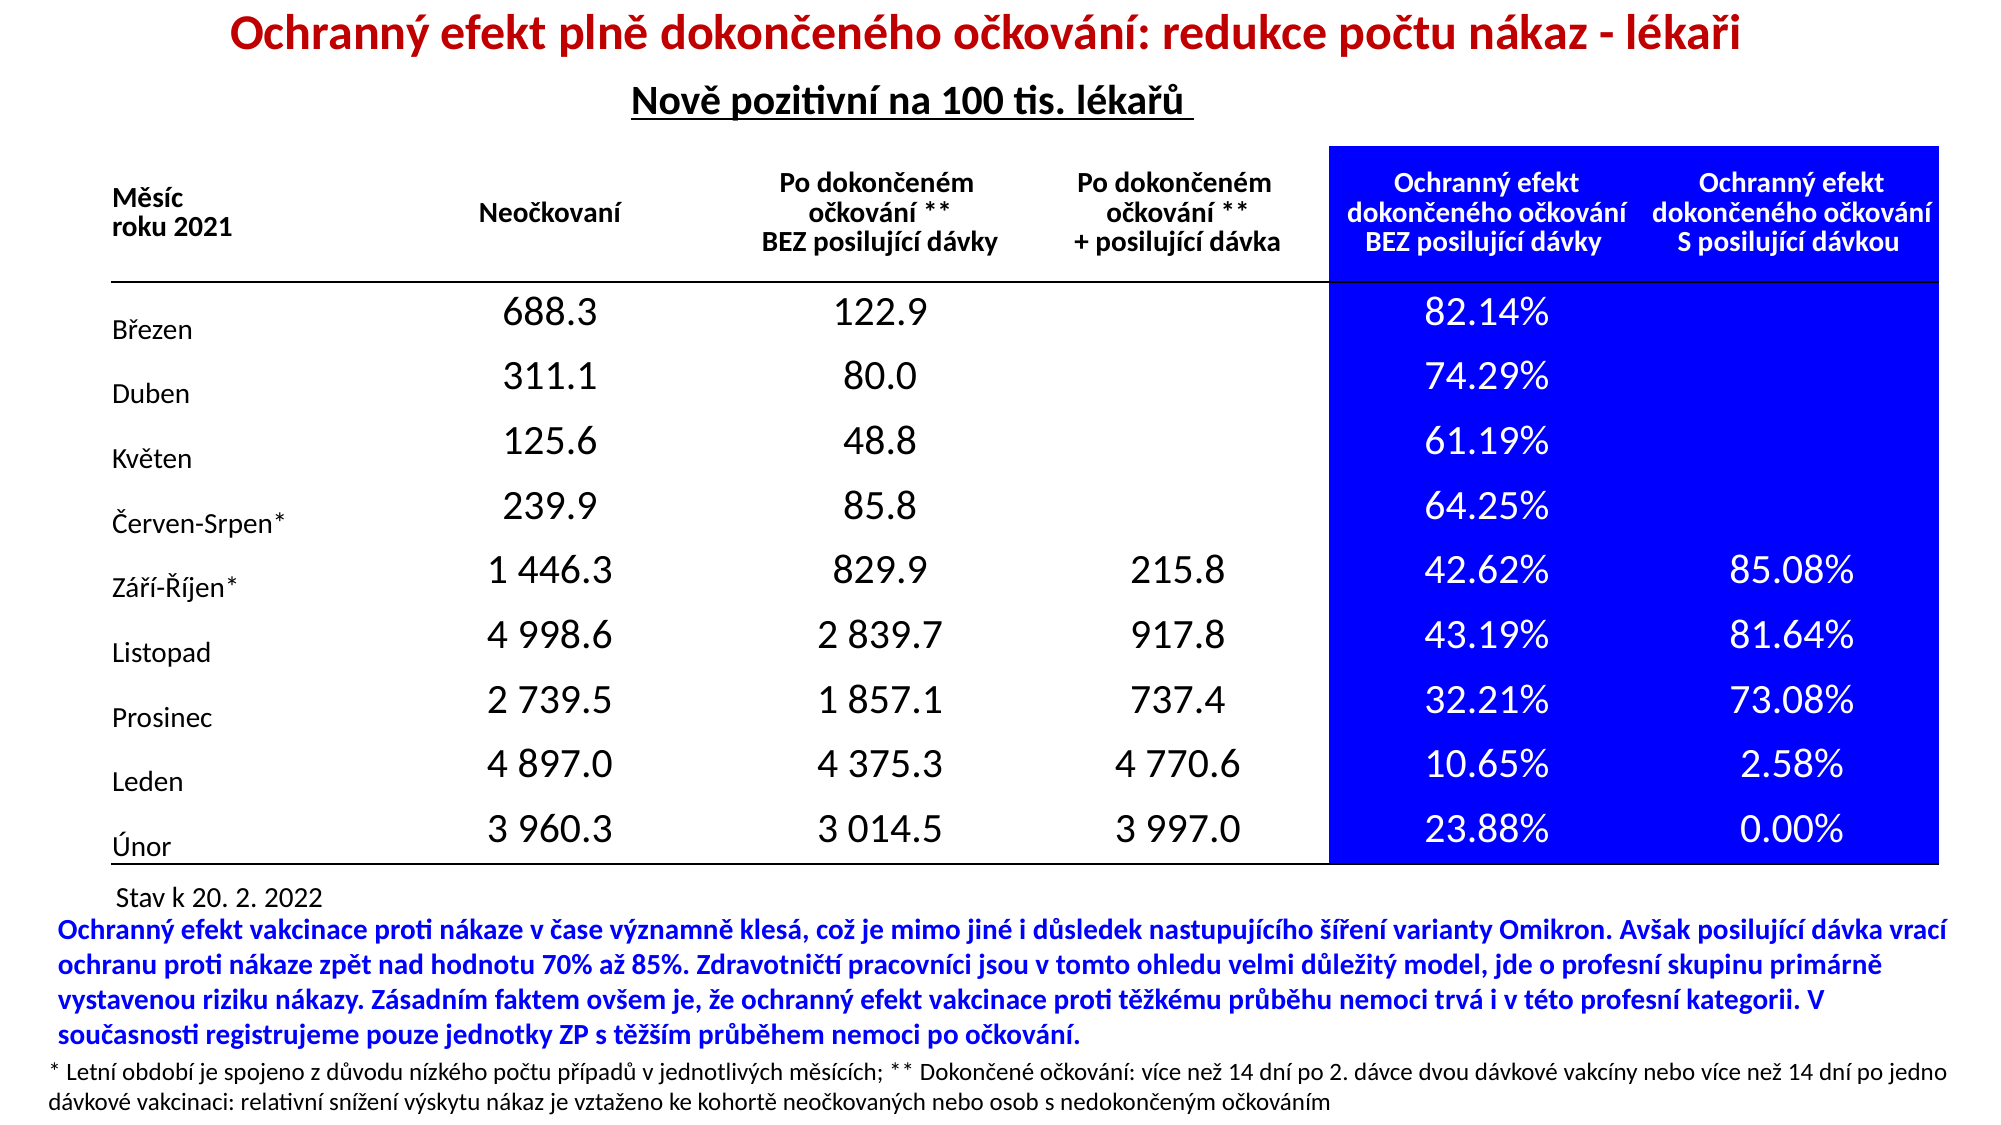

Ochranný efekt plně dokončeného očkování: redukce počtu nákaz - lékaři
Nově pozitivní na 100 tis. lékařů
|  |  |  |  |  |  |
| --- | --- | --- | --- | --- | --- |
| Měsíc roku 2021 | Neočkovaní | Po dokončeném očkování \*\* BEZ posilující dávky | Po dokončeném očkování \*\* + posilující dávka | Ochranný efekt dokončeného očkování BEZ posilující dávky | Ochranný efekt dokončeného očkování S posilující dávkou |
| Březen | 688.3 | 122.9 |  | 82.14% |  |
| Duben | 311.1 | 80.0 |  | 74.29% |  |
| Květen | 125.6 | 48.8 |  | 61.19% |  |
| Červen-Srpen\* | 239.9 | 85.8 |  | 64.25% |  |
| Září-Říjen\* | 1 446.3 | 829.9 | 215.8 | 42.62% | 85.08% |
| Listopad | 4 998.6 | 2 839.7 | 917.8 | 43.19% | 81.64% |
| Prosinec | 2 739.5 | 1 857.1 | 737.4 | 32.21% | 73.08% |
| Leden | 4 897.0 | 4 375.3 | 4 770.6 | 10.65% | 2.58% |
| Únor | 3 960.3 | 3 014.5 | 3 997.0 | 23.88% | 0.00% |
Stav k 20. 2. 2022
Ochranný efekt vakcinace proti nákaze v čase významně klesá, což je mimo jiné i důsledek nastupujícího šíření varianty Omikron. Avšak posilující dávka vrací ochranu proti nákaze zpět nad hodnotu 70% až 85%. Zdravotničtí pracovníci jsou v tomto ohledu velmi důležitý model, jde o profesní skupinu primárně vystavenou riziku nákazy. Zásadním faktem ovšem je, že ochranný efekt vakcinace proti těžkému průběhu nemoci trvá i v této profesní kategorii. V současnosti registrujeme pouze jednotky ZP s těžším průběhem nemoci po očkování.
* Letní období je spojeno z důvodu nízkého počtu případů v jednotlivých měsících; ** Dokončené očkování: více než 14 dní po 2. dávce dvou dávkové vakcíny nebo více než 14 dní po jedno dávkové vakcinaci: relativní snížení výskytu nákaz je vztaženo ke kohortě neočkovaných nebo osob s nedokončeným očkováním